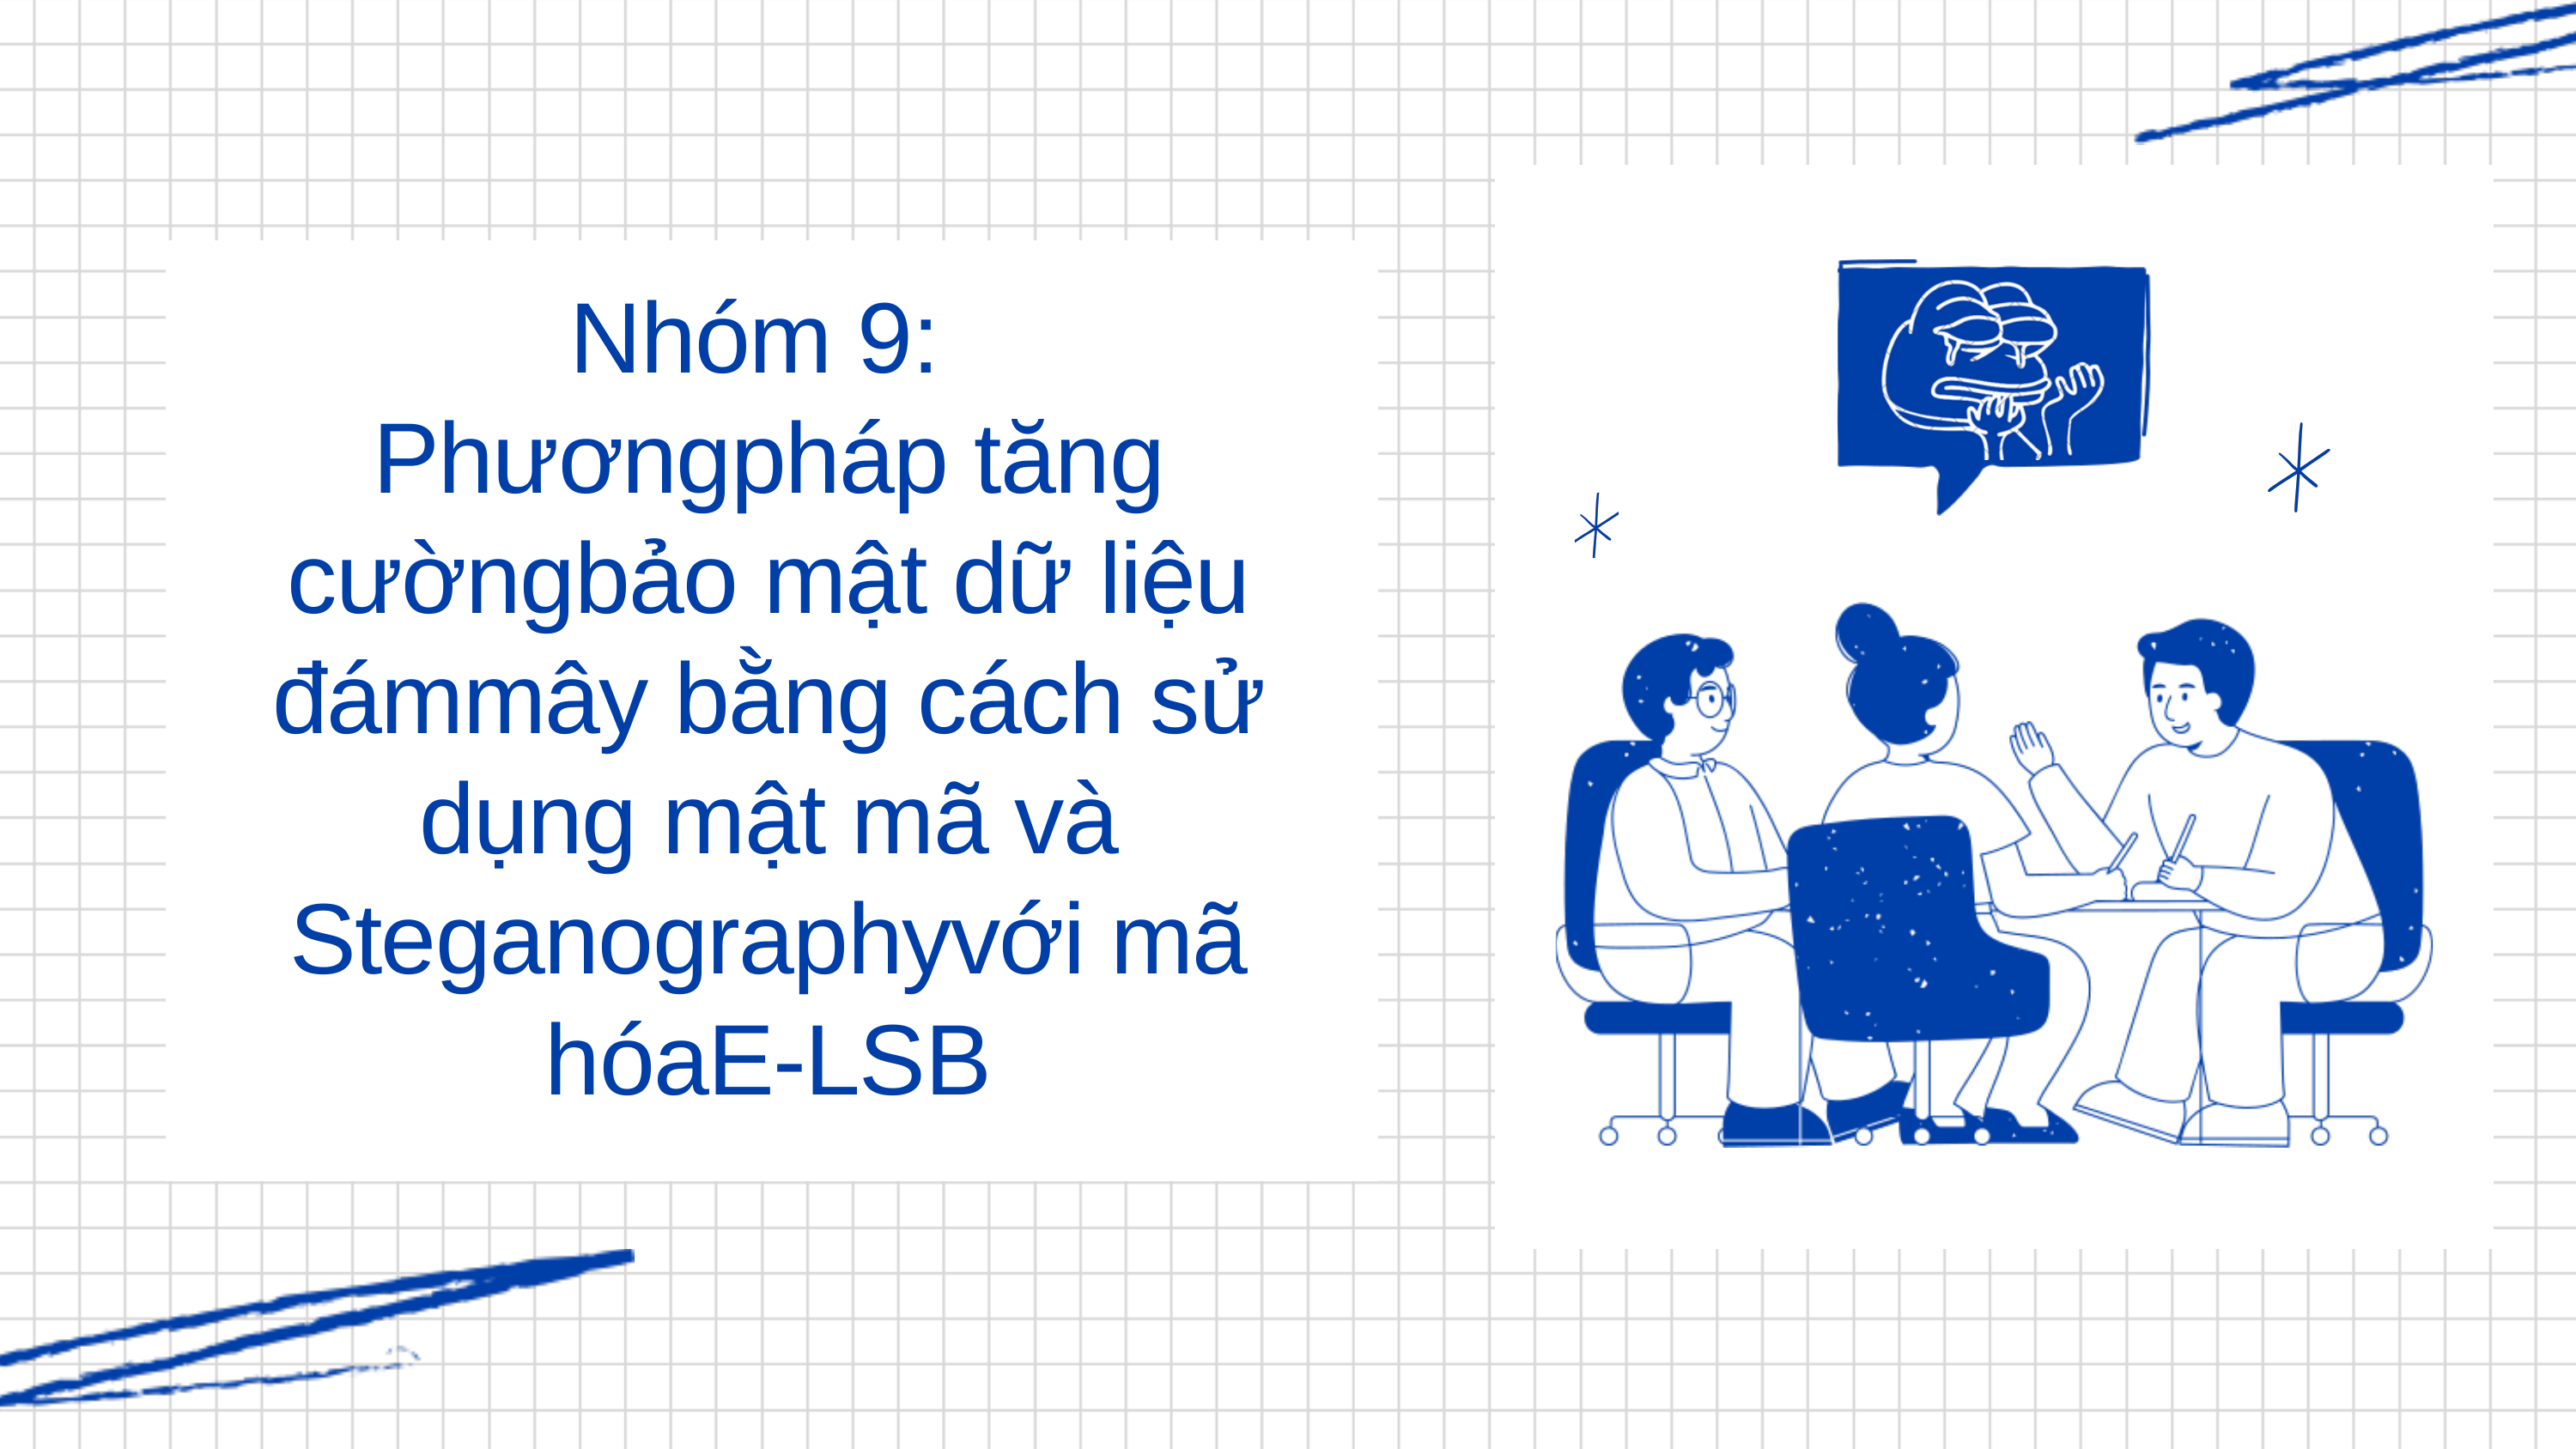

Nhóm 9:
Phươngpháp tăng cườngbảo mật dữ liệu đámmây bằng cách sử dụng mật mã và Steganographyvới mã hóaE-LSB